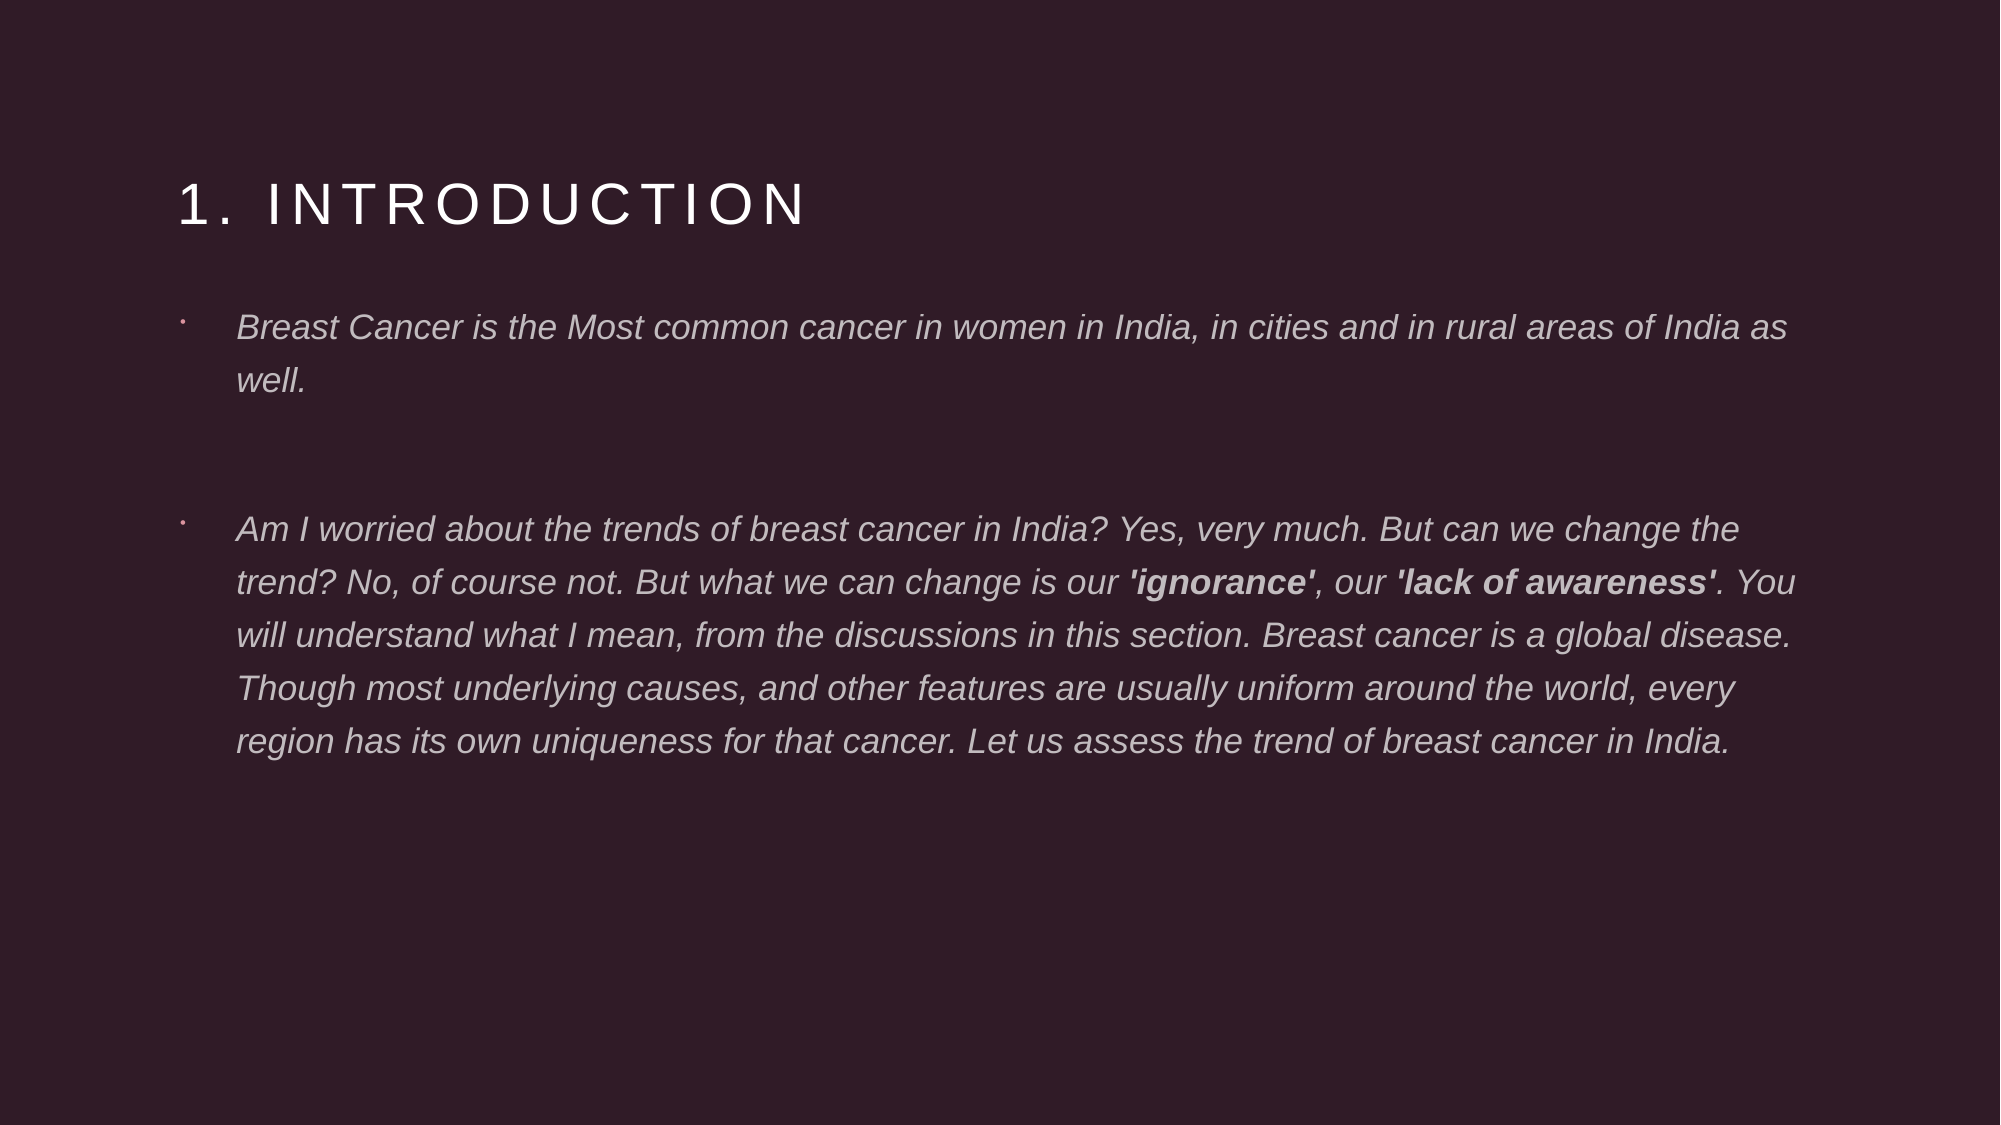

# 1. Introduction
Breast Cancer is the Most common cancer in women in India, in cities and in rural areas of India as well.

Am I worried about the trends of breast cancer in India? Yes, very much. But can we change the trend? No, of course not. But what we can change is our 'ignorance', our 'lack of awareness'. You will understand what I mean, from the discussions in this section. Breast cancer is a global disease. Though most underlying causes, and other features are usually uniform around the world, every region has its own uniqueness for that cancer. Let us assess the trend of breast cancer in India.